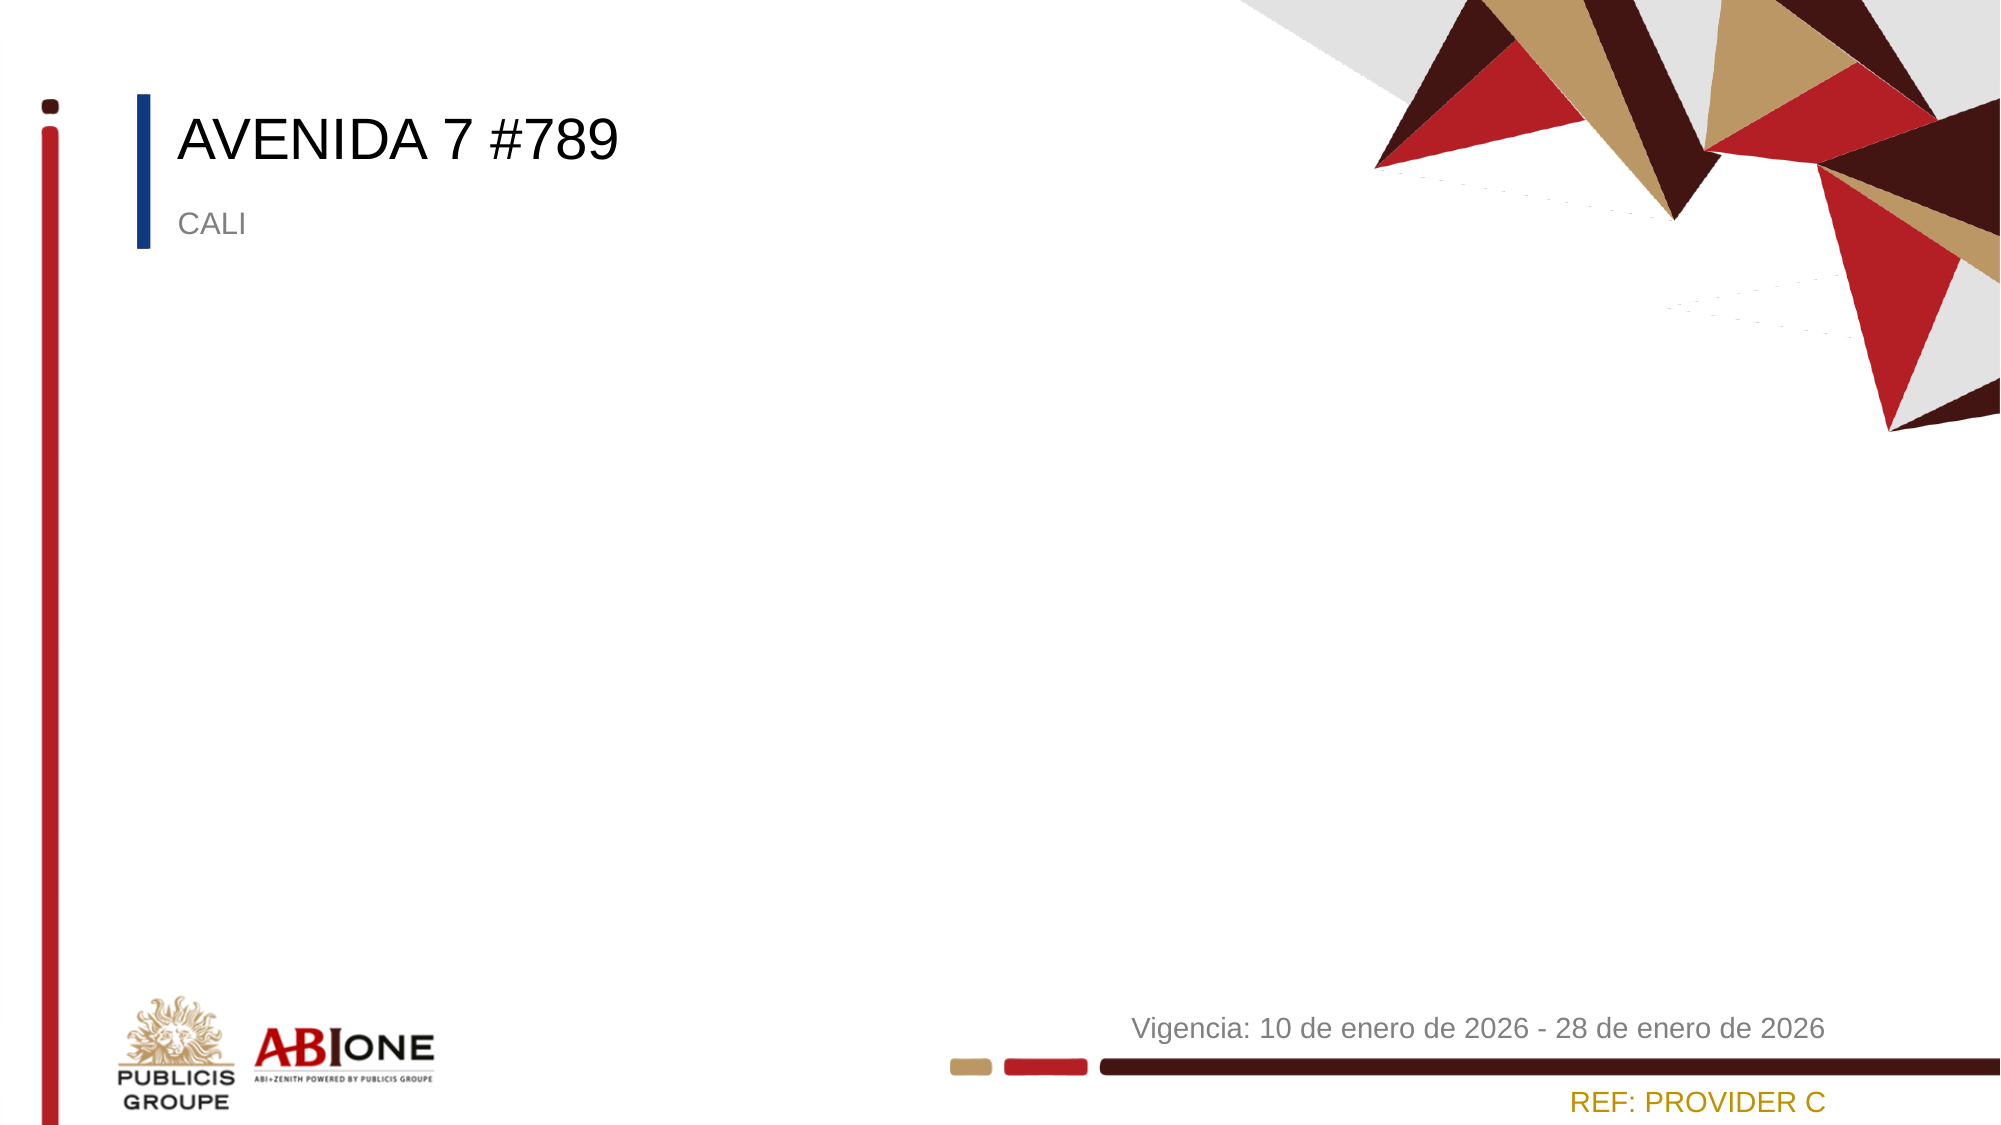

# AVENIDA 7 #789
CALI

Vigencia: 10 de enero de 2026 - 28 de enero de 2026
REF: PROVIDER C